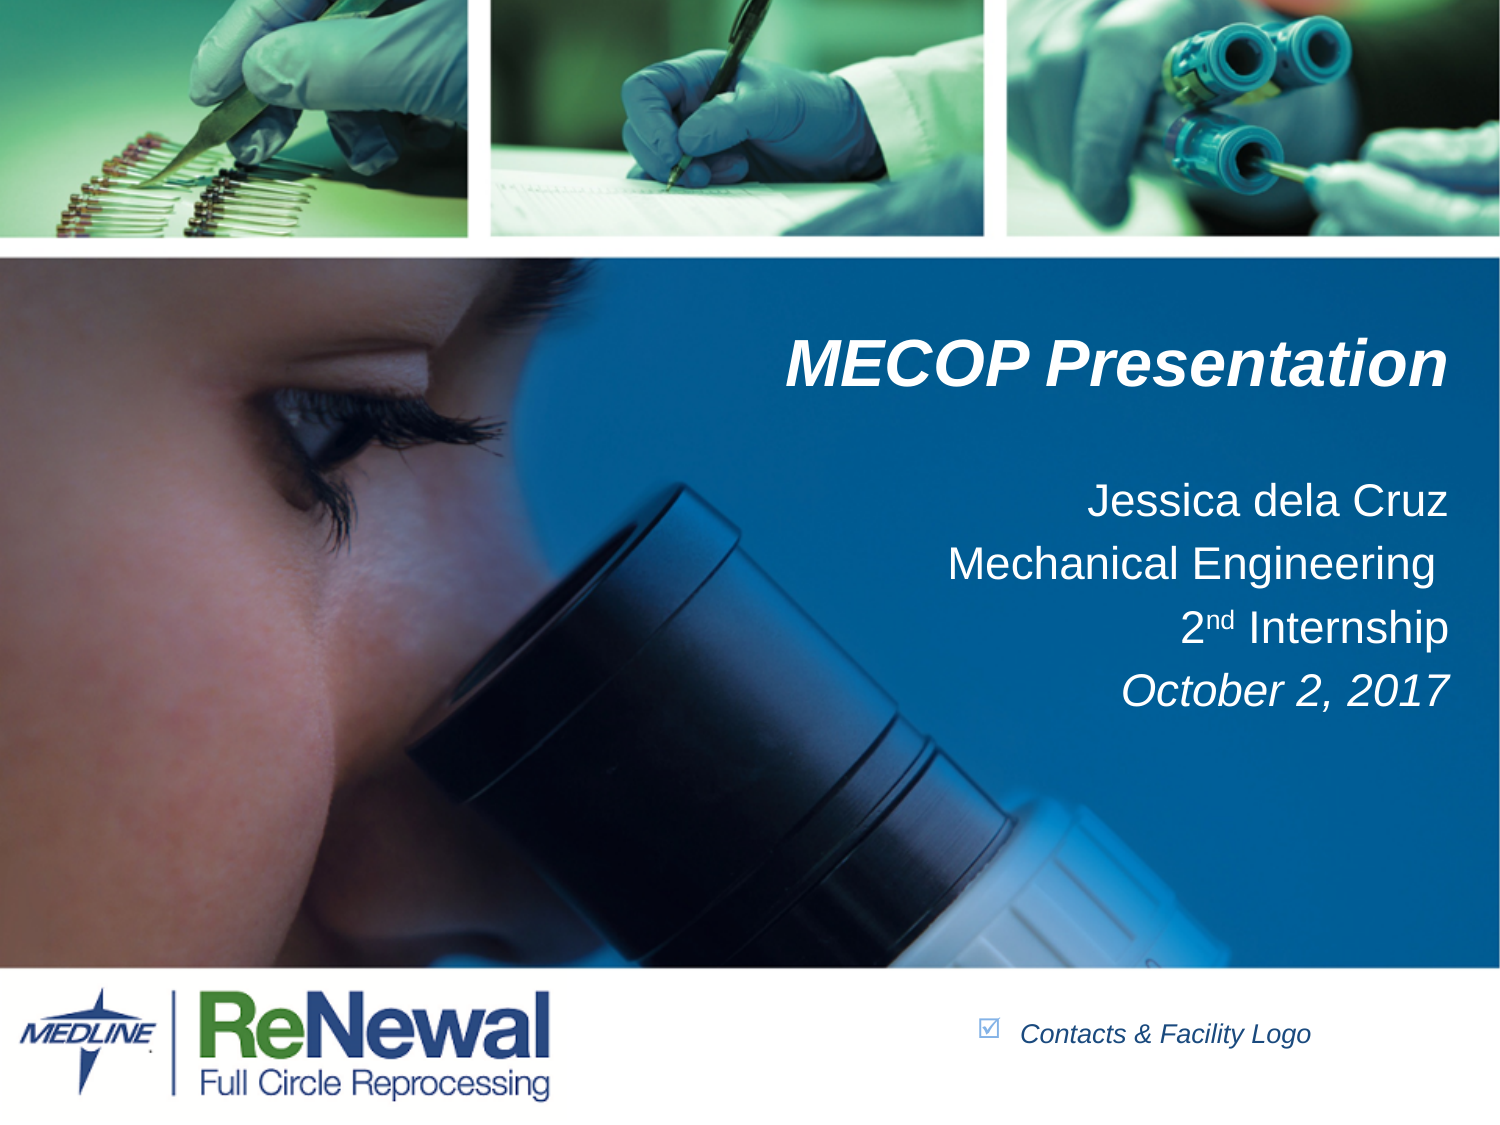

MECOP Presentation

Jessica dela Cruz
Mechanical Engineering
2nd Internship
October 2, 2017
 Contacts & Facility Logo